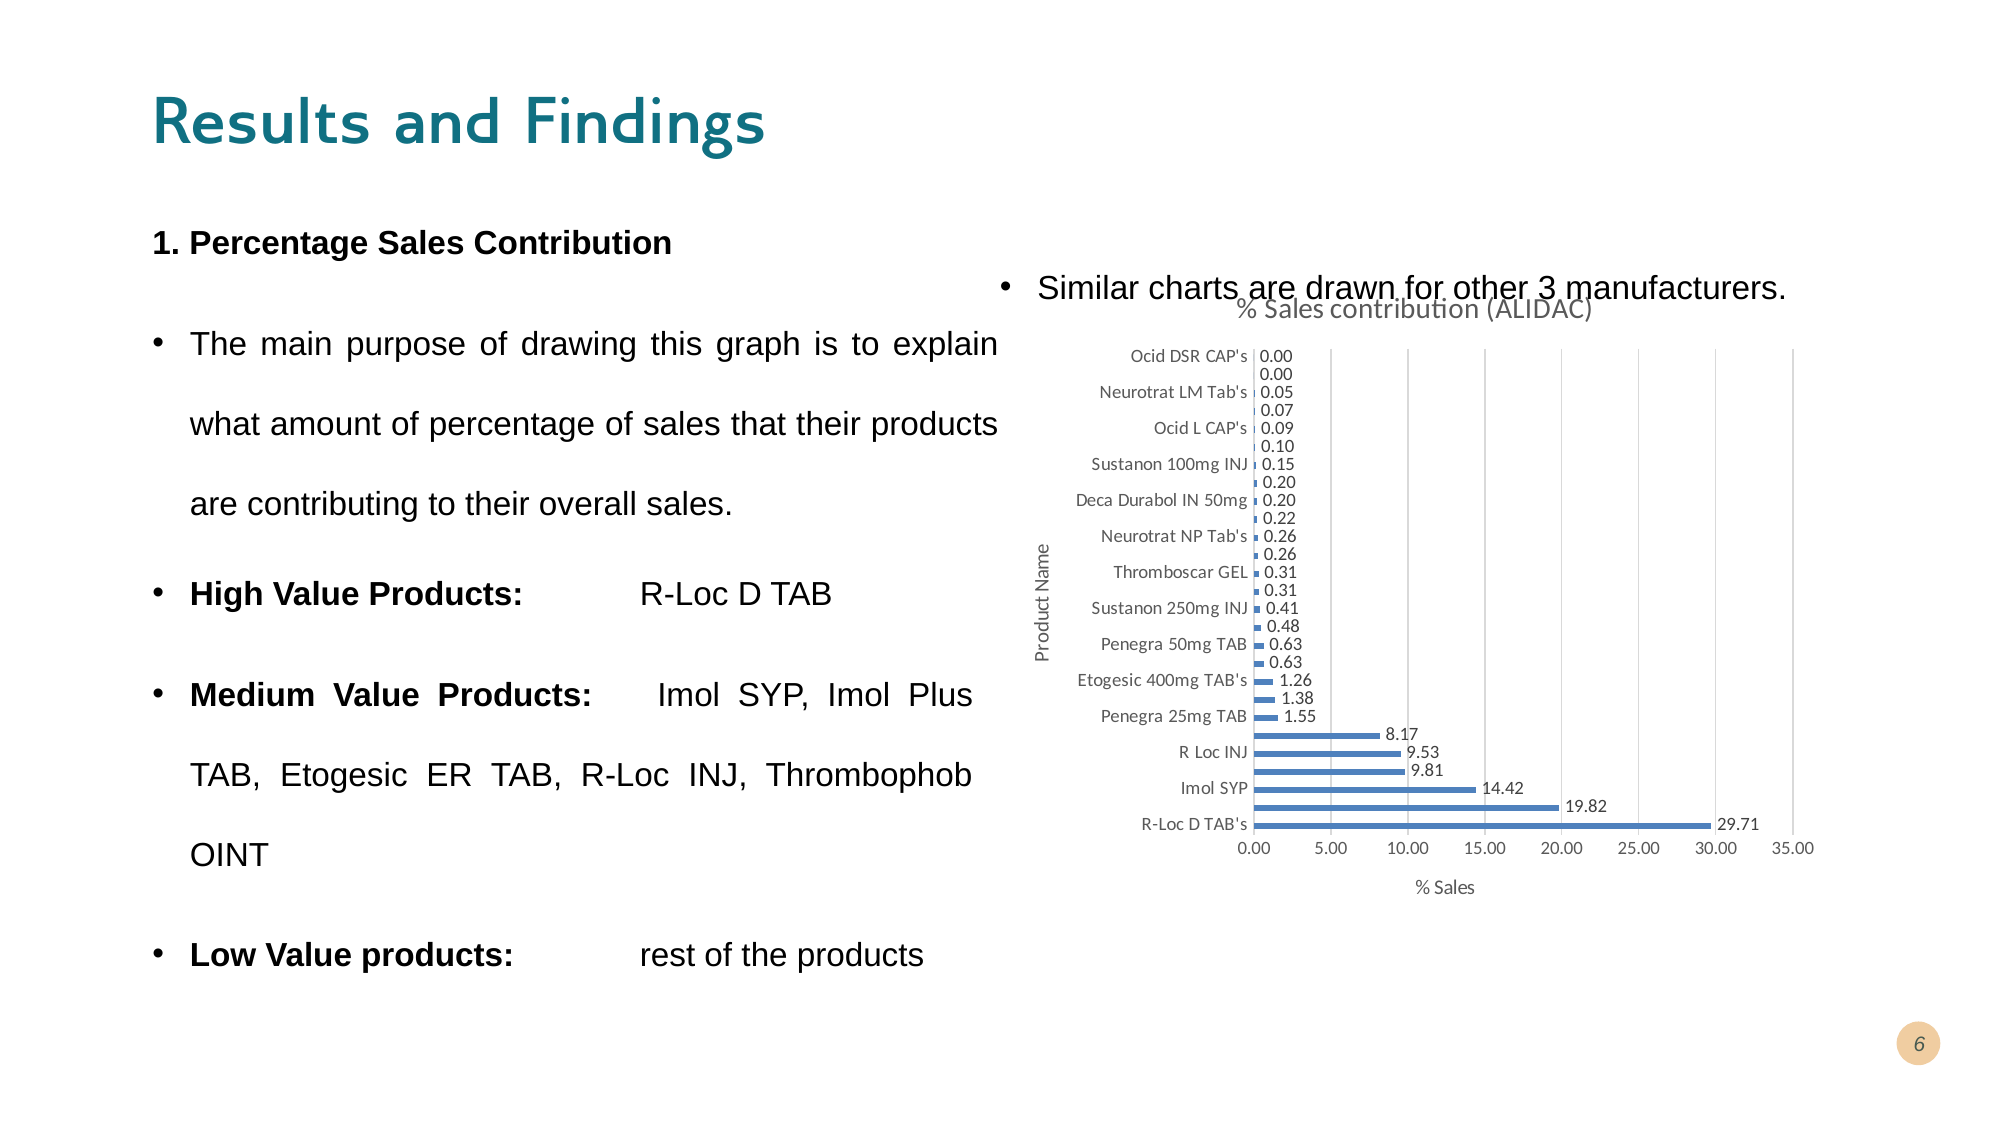

# Results and Findings
1. Percentage Sales Contribution
The main purpose of drawing this graph is to explain what amount of percentage of sales that their products are contributing to their overall sales.
High Value Products:	R-Loc D TAB
Medium Value Products:	Imol SYP, Imol Plus TAB, Etogesic ER TAB, R-Loc INJ, Thrombophob OINT
Low Value products:	rest of the products
Similar charts are drawn for other 3 manufacturers.

### Chart: % Sales contribution (ALIDAC)

| Category | % contribution |
|---|---|
| R-Loc D TAB's | 29.70718420156622 |
| Imol Plus TAB | 19.816138917262514 |
| Imol SYP | 14.41947565543071 |
| Thrombophob OINT | 9.805924412665986 |
| R Loc INJ | 9.533537623425264 |
| Etogesic ER TAB's | 8.171603677221654 |
| Penegra 25mg TAB | 1.5491998638066053 |
| Thrombophob GEL | 1.3789581205311543 |
| Etogesic 400mg TAB's | 1.2597889002383384 |
| Iladac 10mg TAB's | 0.6298944501191692 |
| Penegra 50mg TAB | 0.6298944501191692 |
| Penegra Xpress TAB's | 0.4766768811712632 |
| Sustanon 250mg INJ | 0.40858018386108275 |
| Ivoral Forte TAB's | 0.30643513789581206 |
| Thromboscar GEL | 0.30643513789581206 |
| Dexona 6mg TAB's | 0.2553626149131767 |
| Neurotrat NP Tab's | 0.2553626149131767 |
| Iladac DSR CAP's | 0.22131426625808648 |
| Deca Durabol IN 50mg | 0.20429009193054137 |
| Etogesic MR TAB's | 0.20429009193054137 |
| Sustanon 100mg INJ | 0.15321756894790603 |
| Deca Durabol IN 25mg | 0.10214504596527069 |
| Ocid L CAP's | 0.08512087163772557 |
| Iladac L TAB's | 0.06809669731018045 |
| Neurotrat LM Tab's | 0.05107252298263534 |
| Neurotrat LM Tab's | 0.0 |
| Ocid DSR CAP's | 0.0 |
6